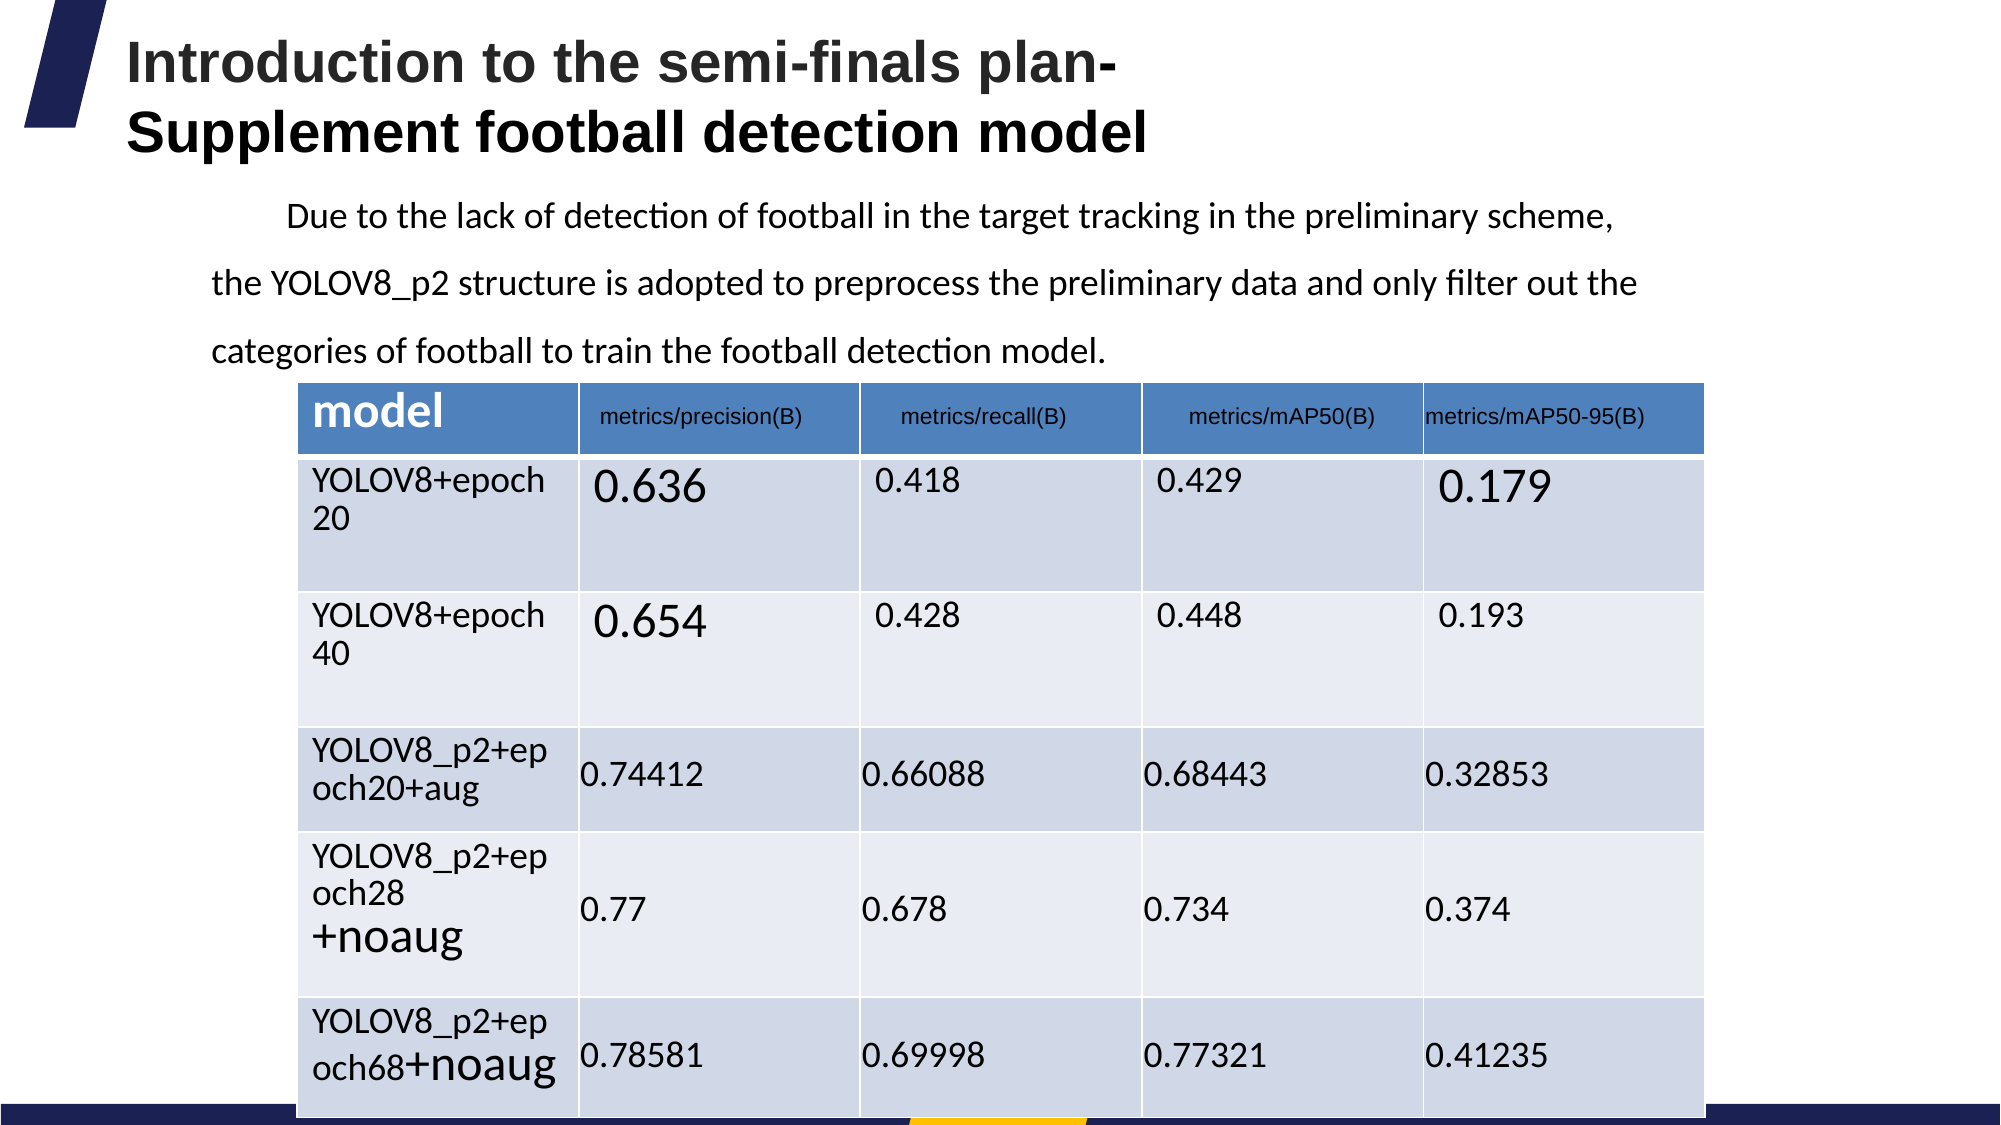

Introduction to the semi-finals plan-Supplement football detection model
Due to the lack of detection of football in the target tracking in the preliminary scheme, the YOLOV8_p2 structure is adopted to preprocess the preliminary data and only filter out the categories of football to train the football detection model.
| model | metrics/precision(B) | metrics/recall(B) | metrics/mAP50(B) | metrics/mAP50-95(B) |
| --- | --- | --- | --- | --- |
| YOLOV8+epoch20 | 0.636 | 0.418 | 0.429 | 0.179 |
| YOLOV8+epoch40 | 0.654 | 0.428 | 0.448 | 0.193 |
| YOLOV8\_p2+epoch20+aug | 0.74412 | 0.66088 | 0.68443 | 0.32853 |
| YOLOV8\_p2+epoch28 +noaug | 0.77 | 0.678 | 0.734 | 0.374 |
| YOLOV8\_p2+epoch68+noaug | 0.78581 | 0.69998 | 0.77321 | 0.41235 |
18